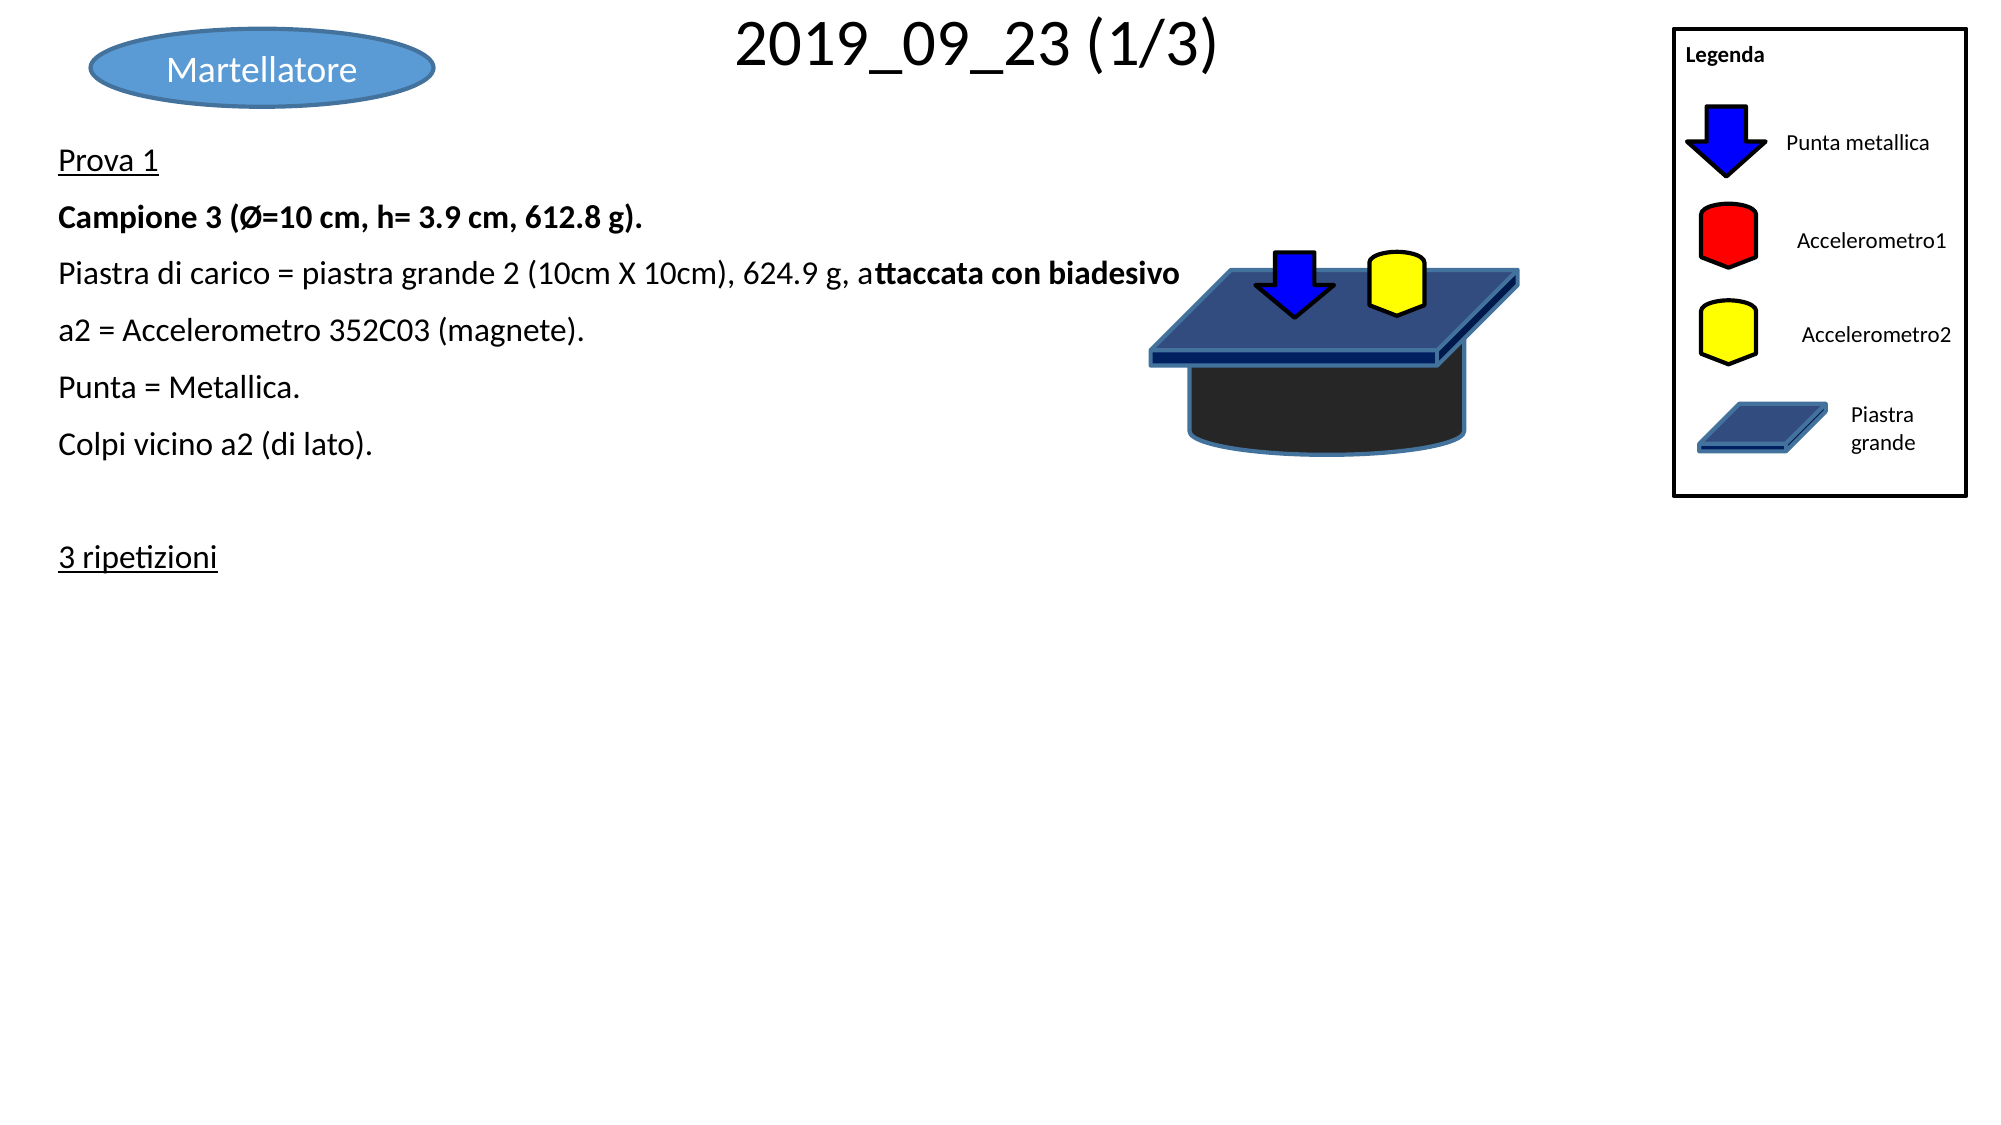

2019_09_23 (1/3)
Martellatore

Legenda

Punta metallica
Prova 1
Campione 3 (Ø=10 cm, h= 3.9 cm, 612.8 g).
Piastra di carico = piastra grande 2 (10cm X 10cm), 624.9 g, attaccata con biadesivo
a2 = Accelerometro 352C03 (magnete).
Punta = Metallica.
Colpi vicino a2 (di lato).

3 ripetizioni

Accelerometro1

Accelerometro2
Piastra grande